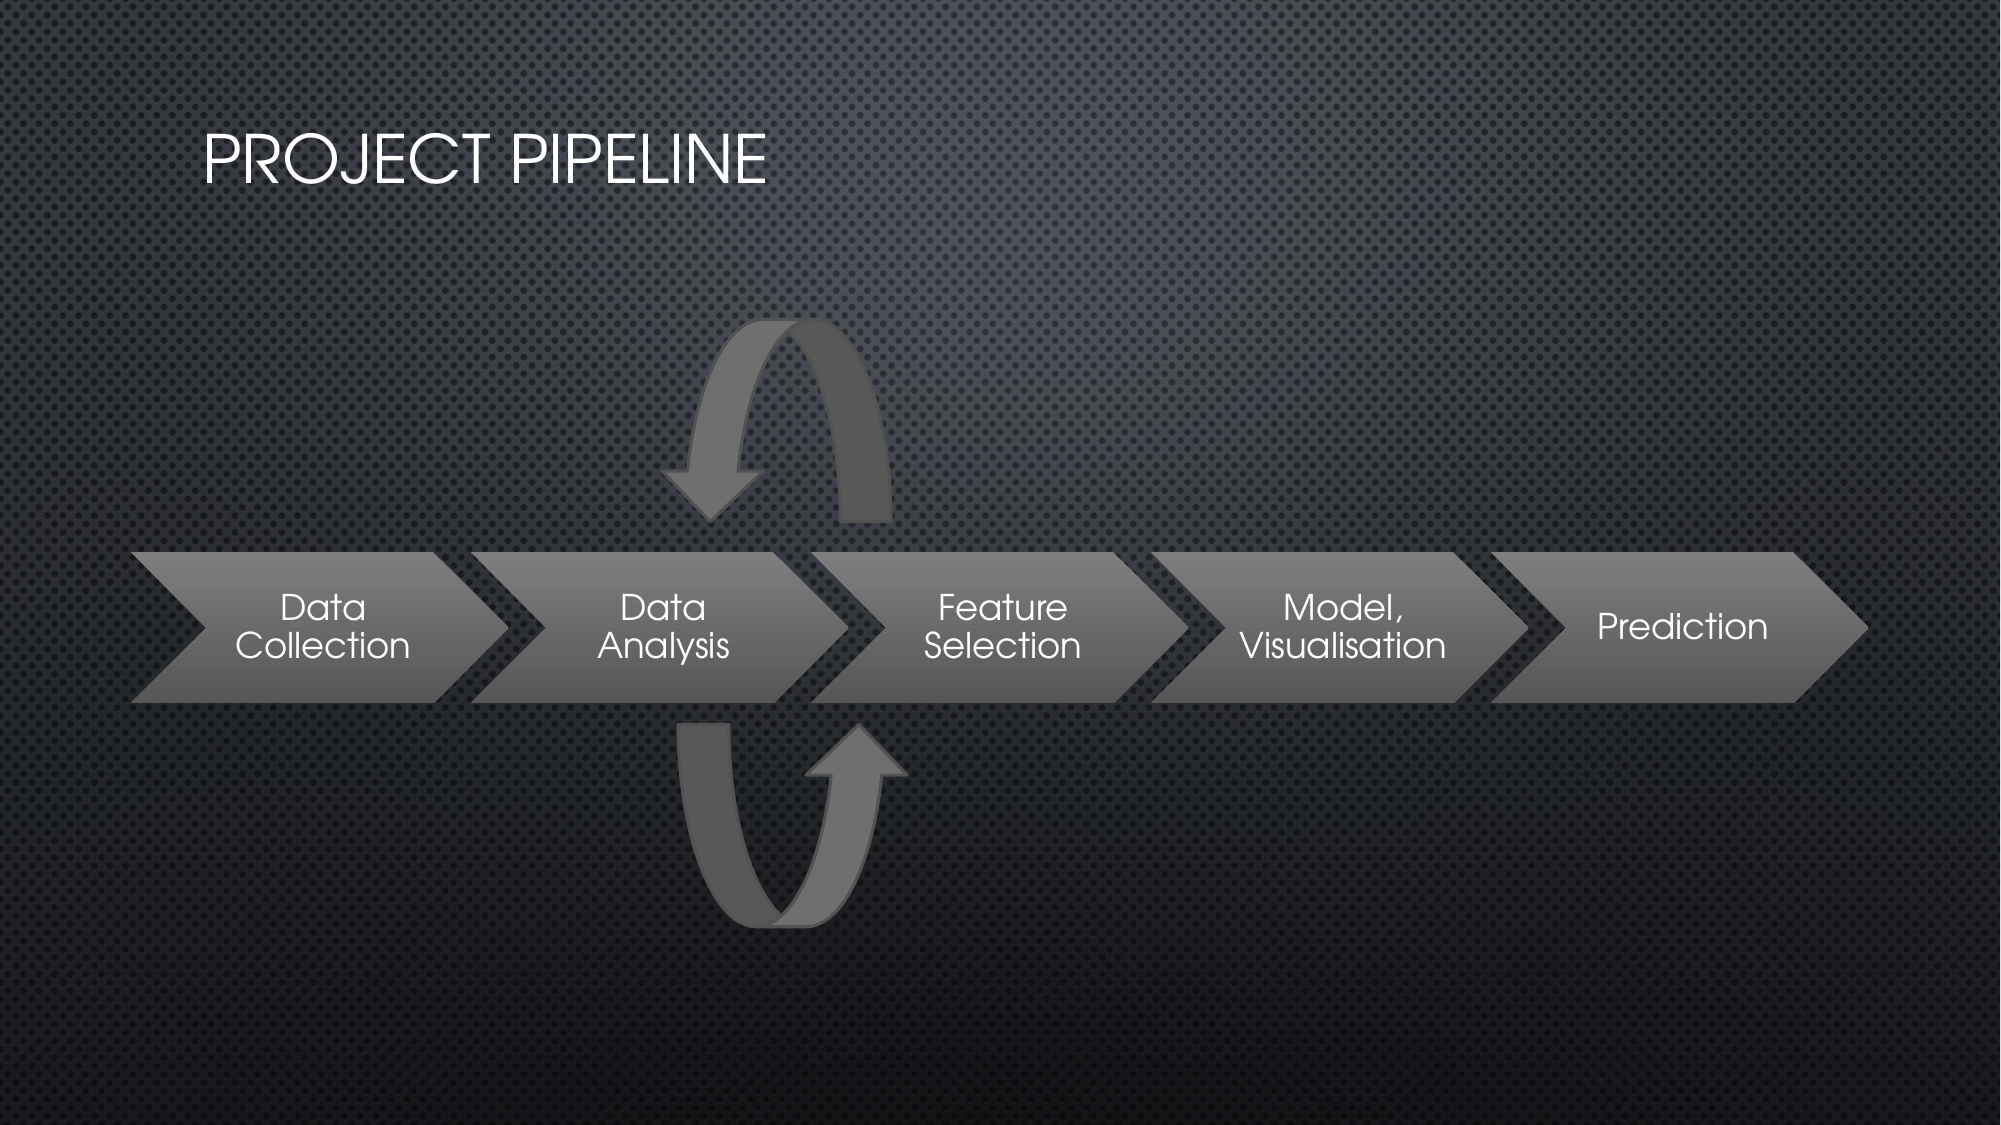

# Project Pipeline

Data Collection
Data Analysis
Feature Selection
Model, Visualisation
Prediction